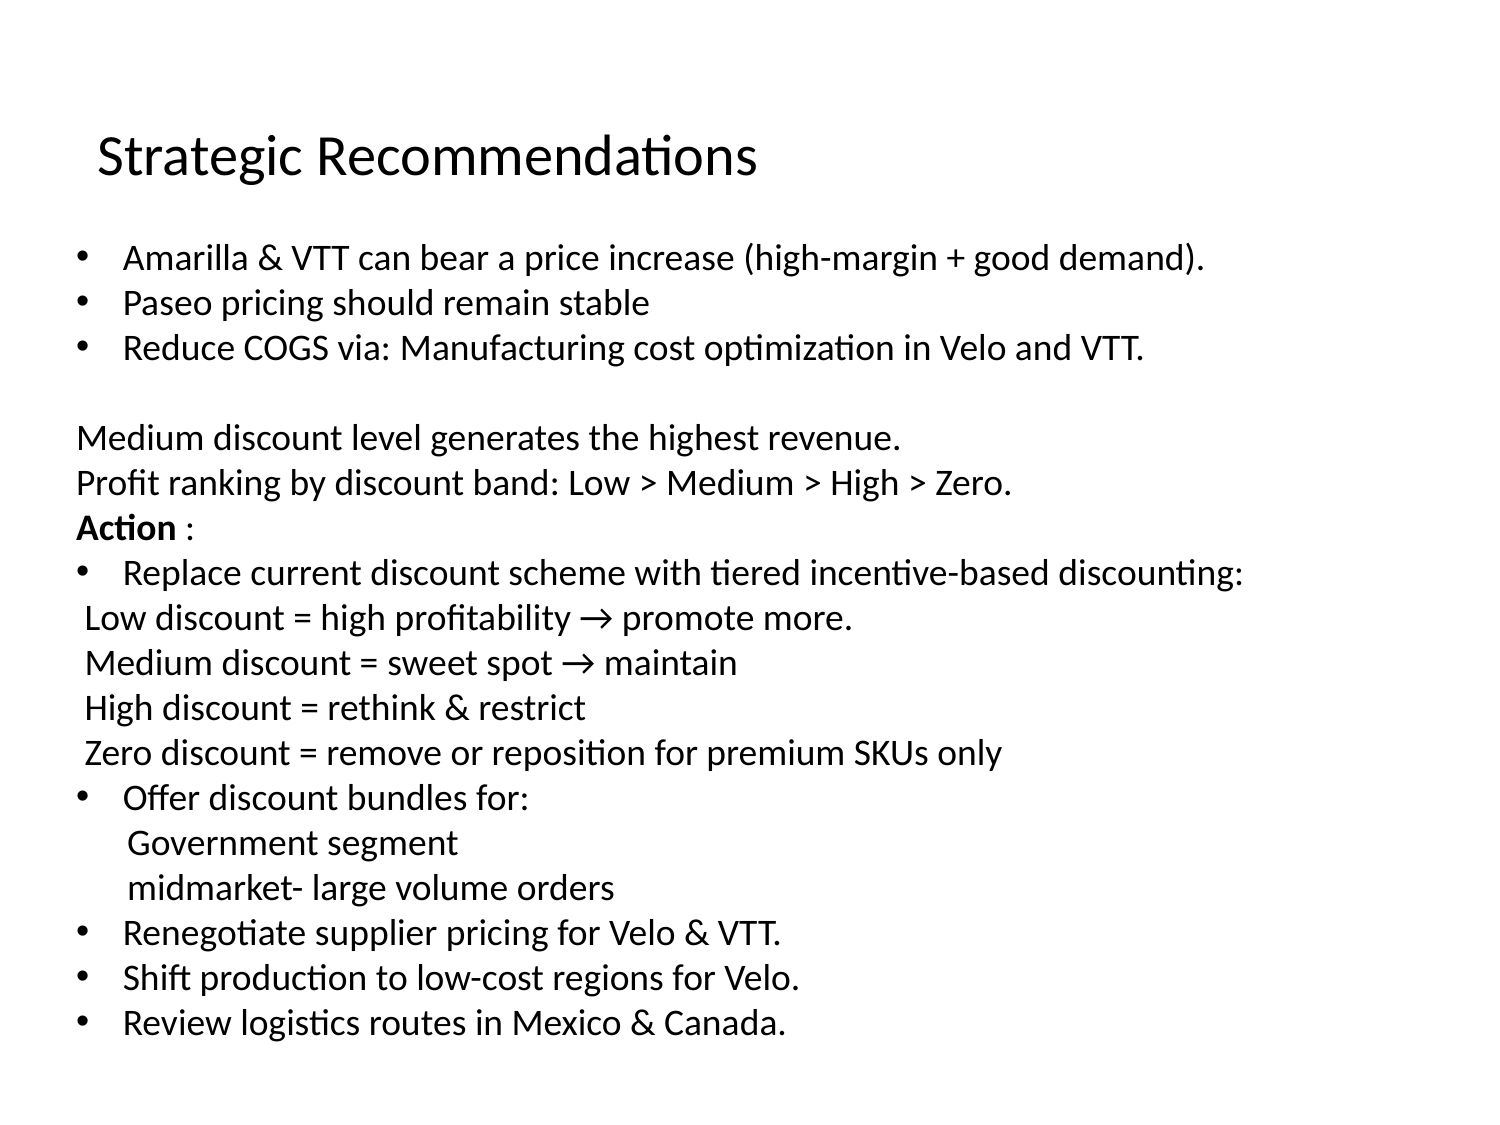

Strategic Recommendations
Amarilla & VTT can bear a price increase (high-margin + good demand).
Paseo pricing should remain stable
Reduce COGS via: Manufacturing cost optimization in Velo and VTT.

Medium discount level generates the highest revenue.
Profit ranking by discount band: Low > Medium > High > Zero.
Action :
Replace current discount scheme with tiered incentive-based discounting:
 Low discount = high profitability → promote more.
 Medium discount = sweet spot → maintain
 High discount = rethink & restrict
 Zero discount = remove or reposition for premium SKUs only
Offer discount bundles for:
      Government segment
      midmarket- large volume orders
Renegotiate supplier pricing for Velo & VTT.
Shift production to low-cost regions for Velo.
Review logistics routes in Mexico & Canada.